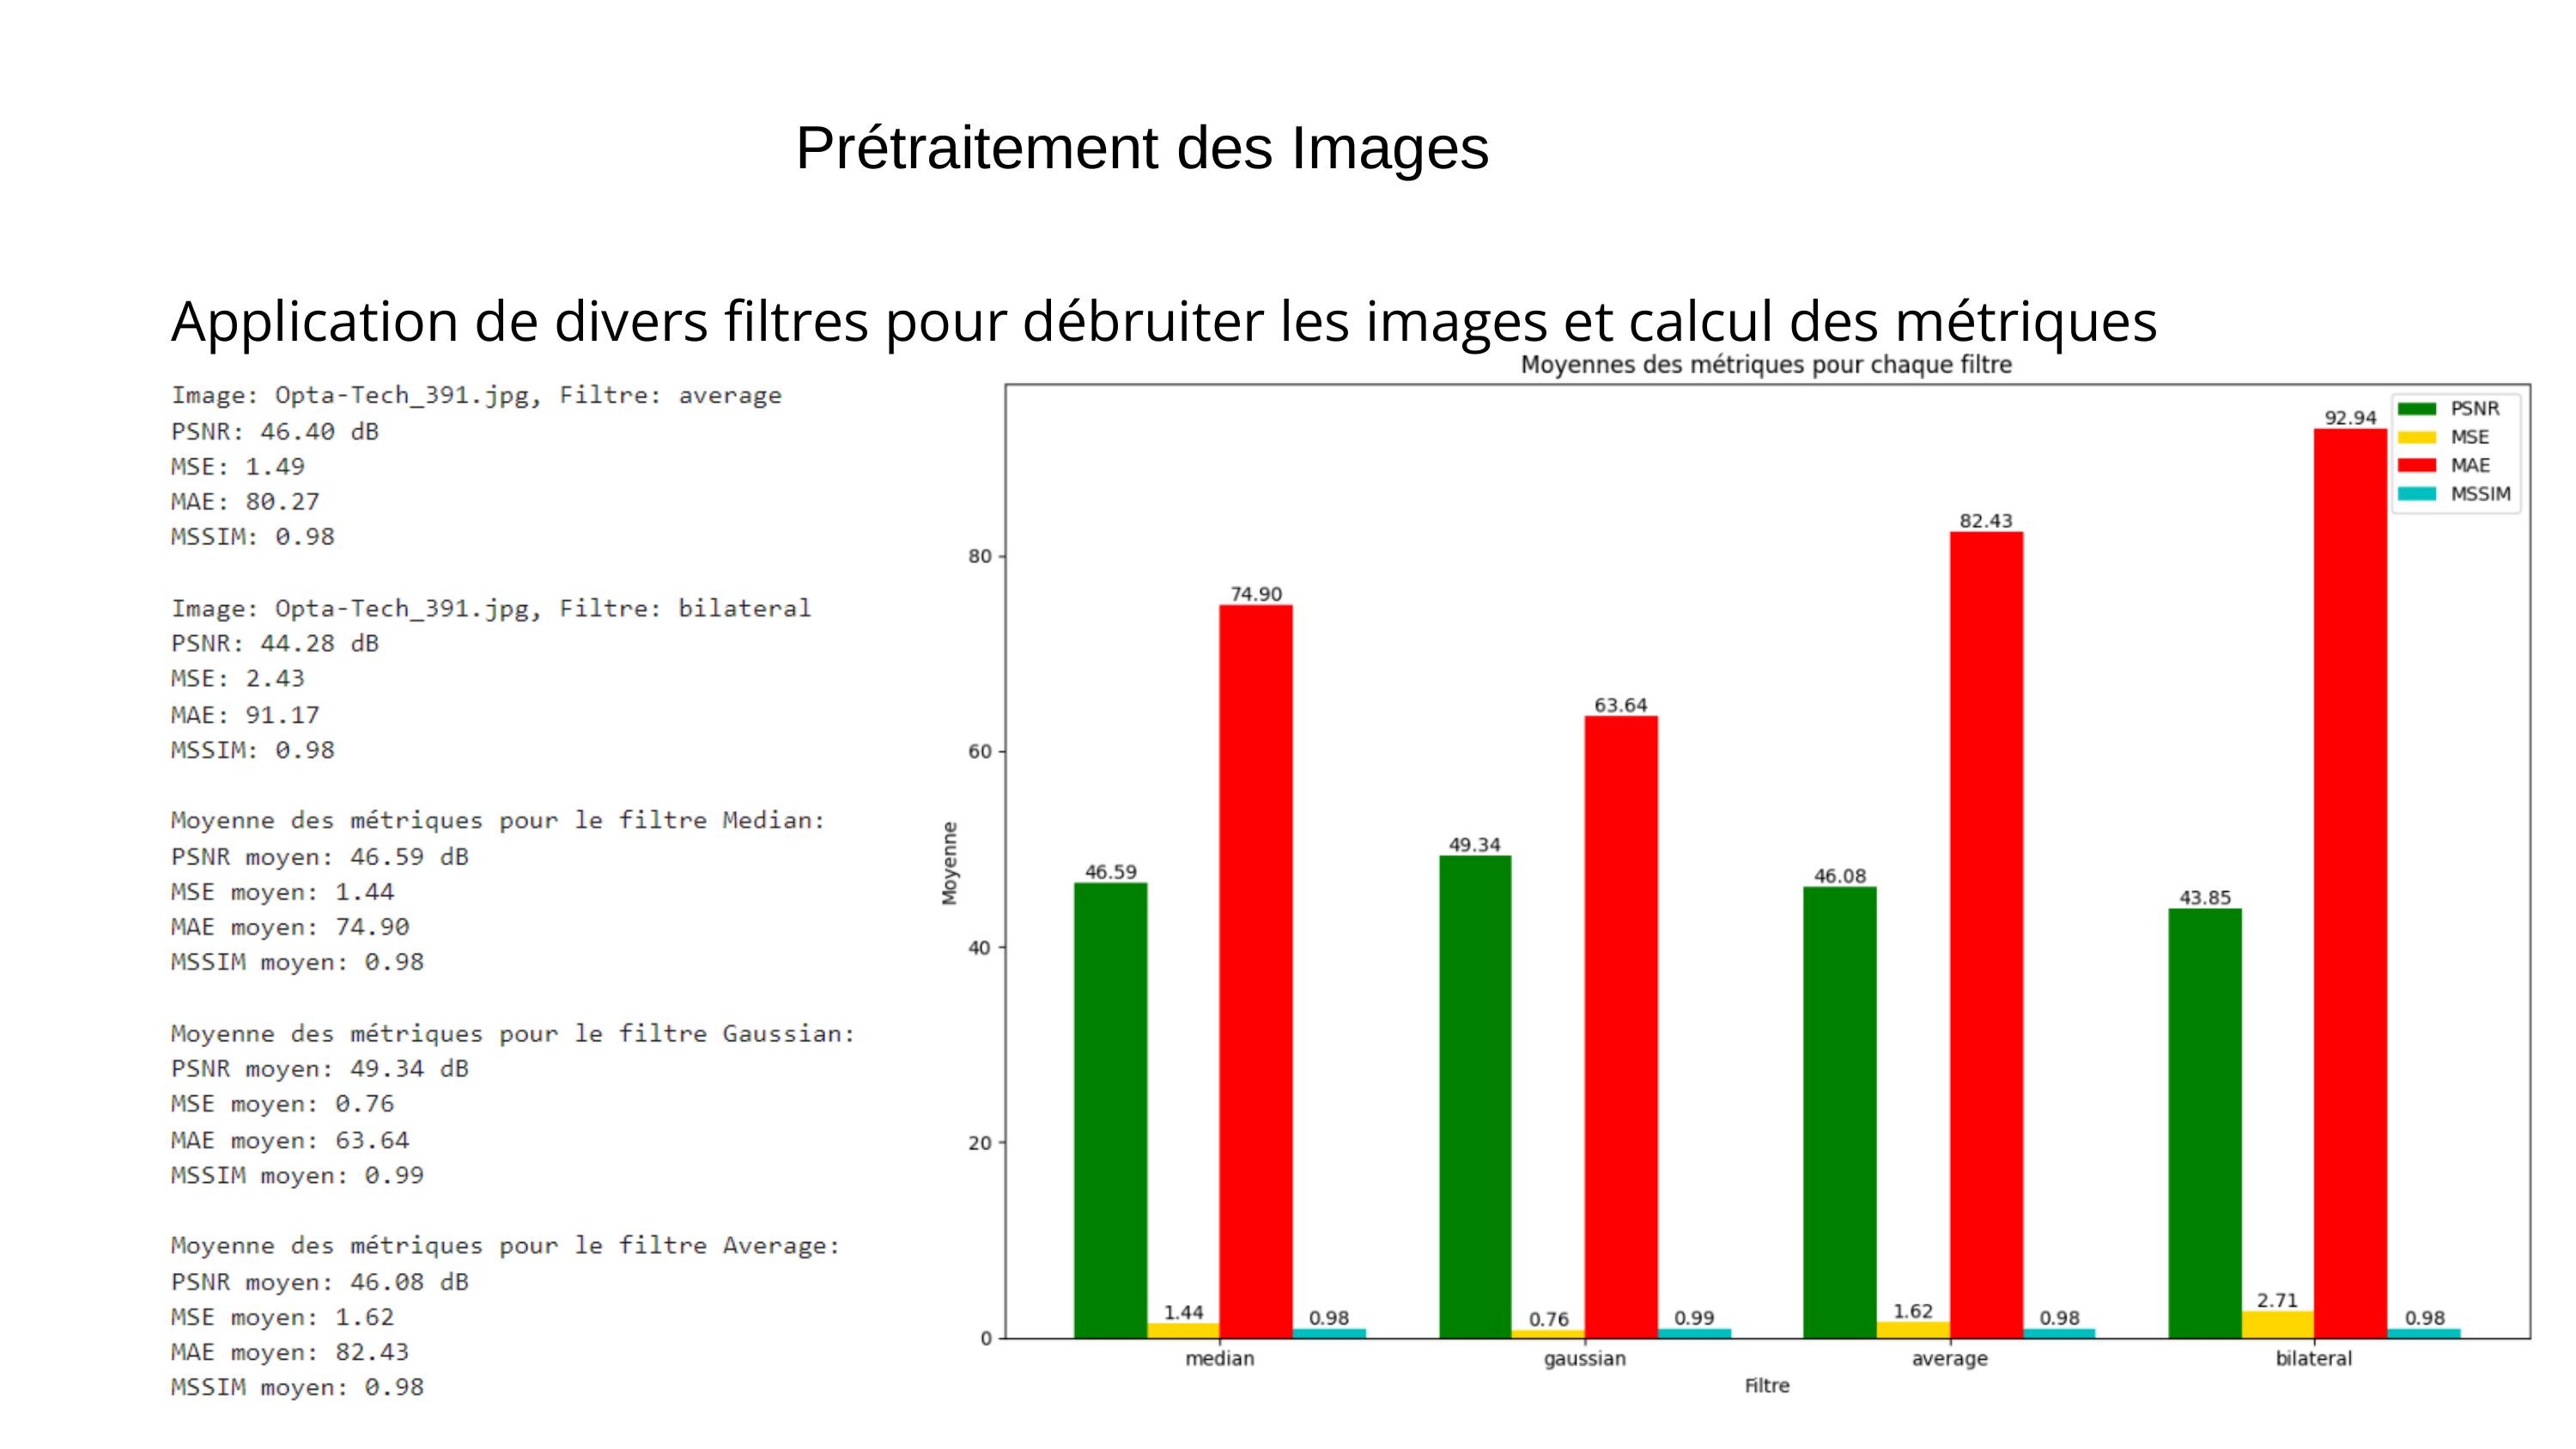

Prétraitement des Images
Application de divers filtres pour débruiter les images et calcul des métriques